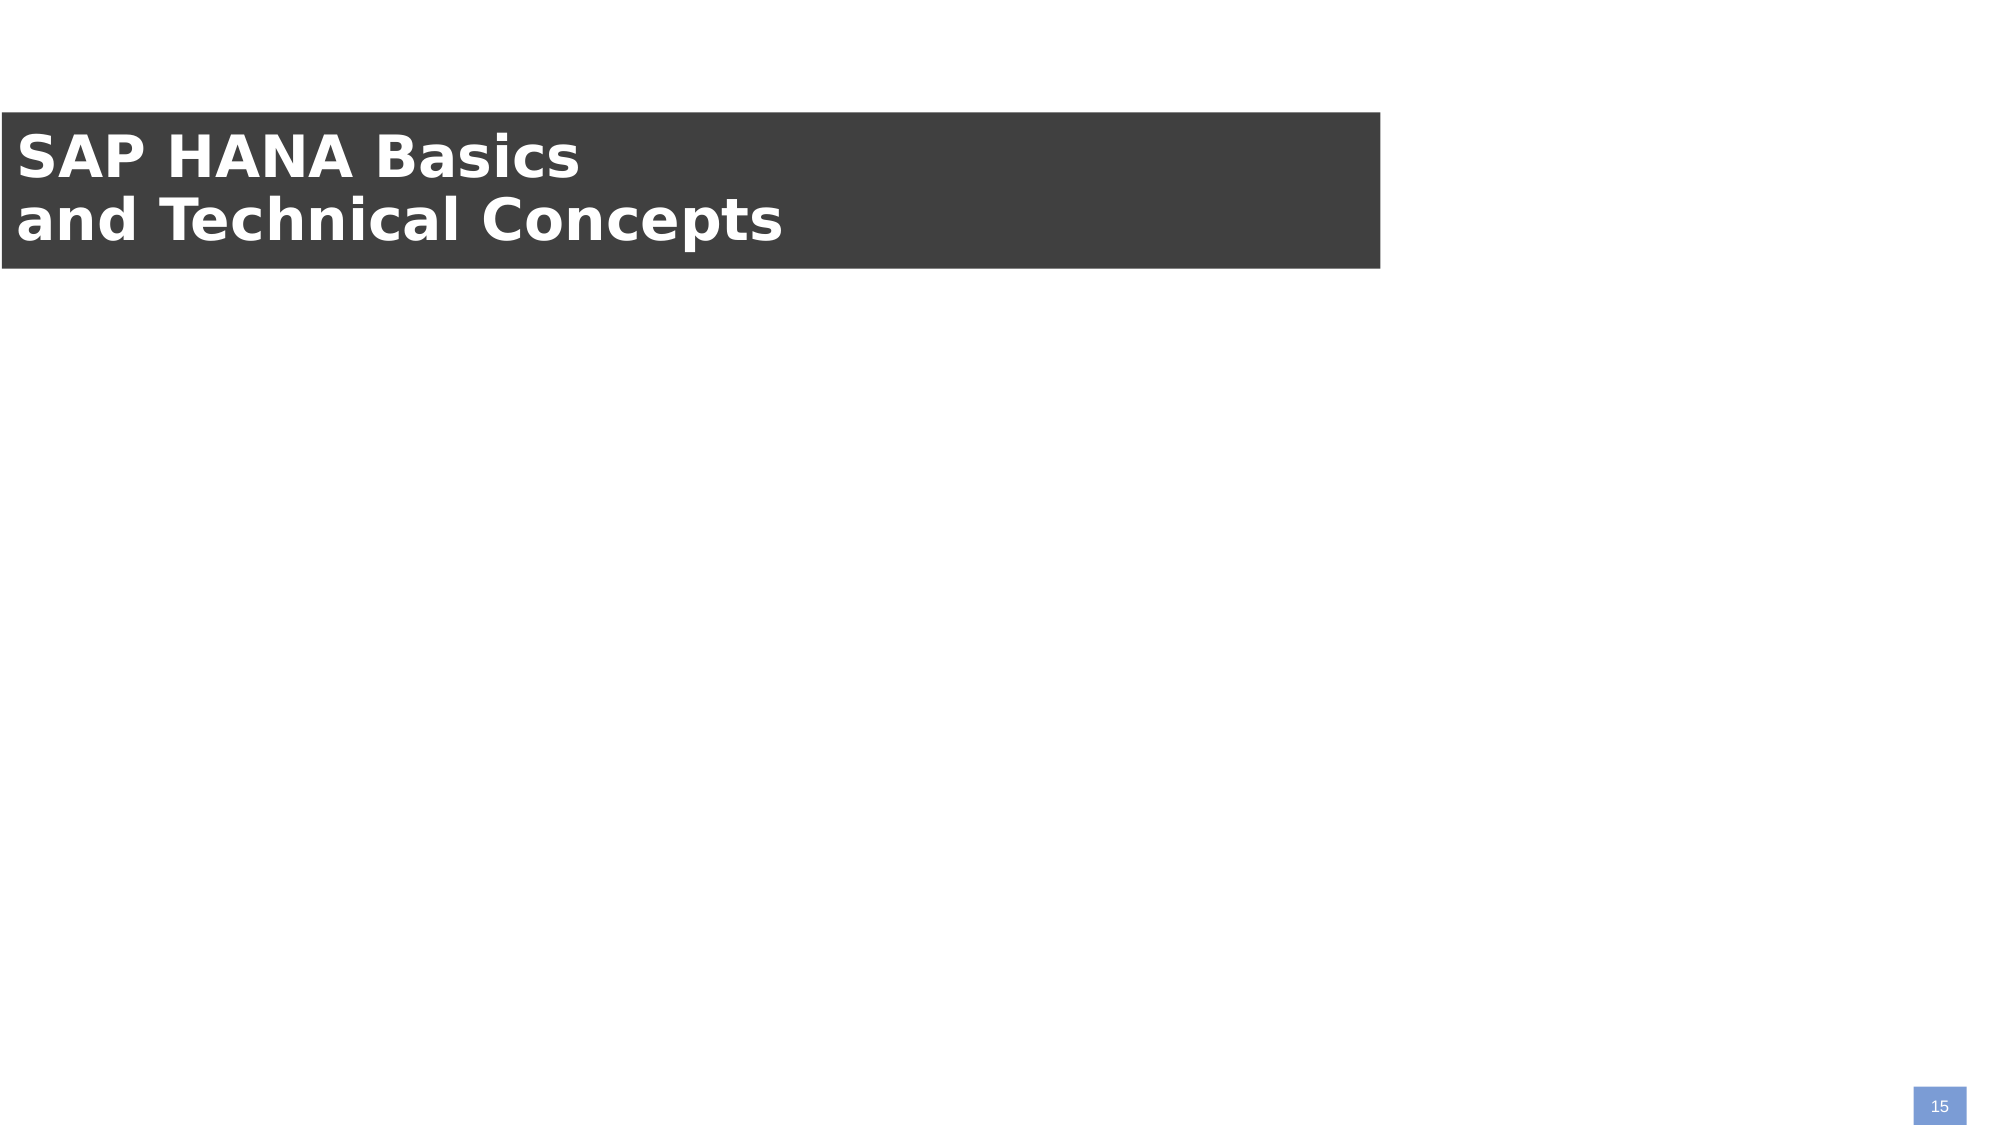

#
SAP HANA Basics
and Technical Concepts